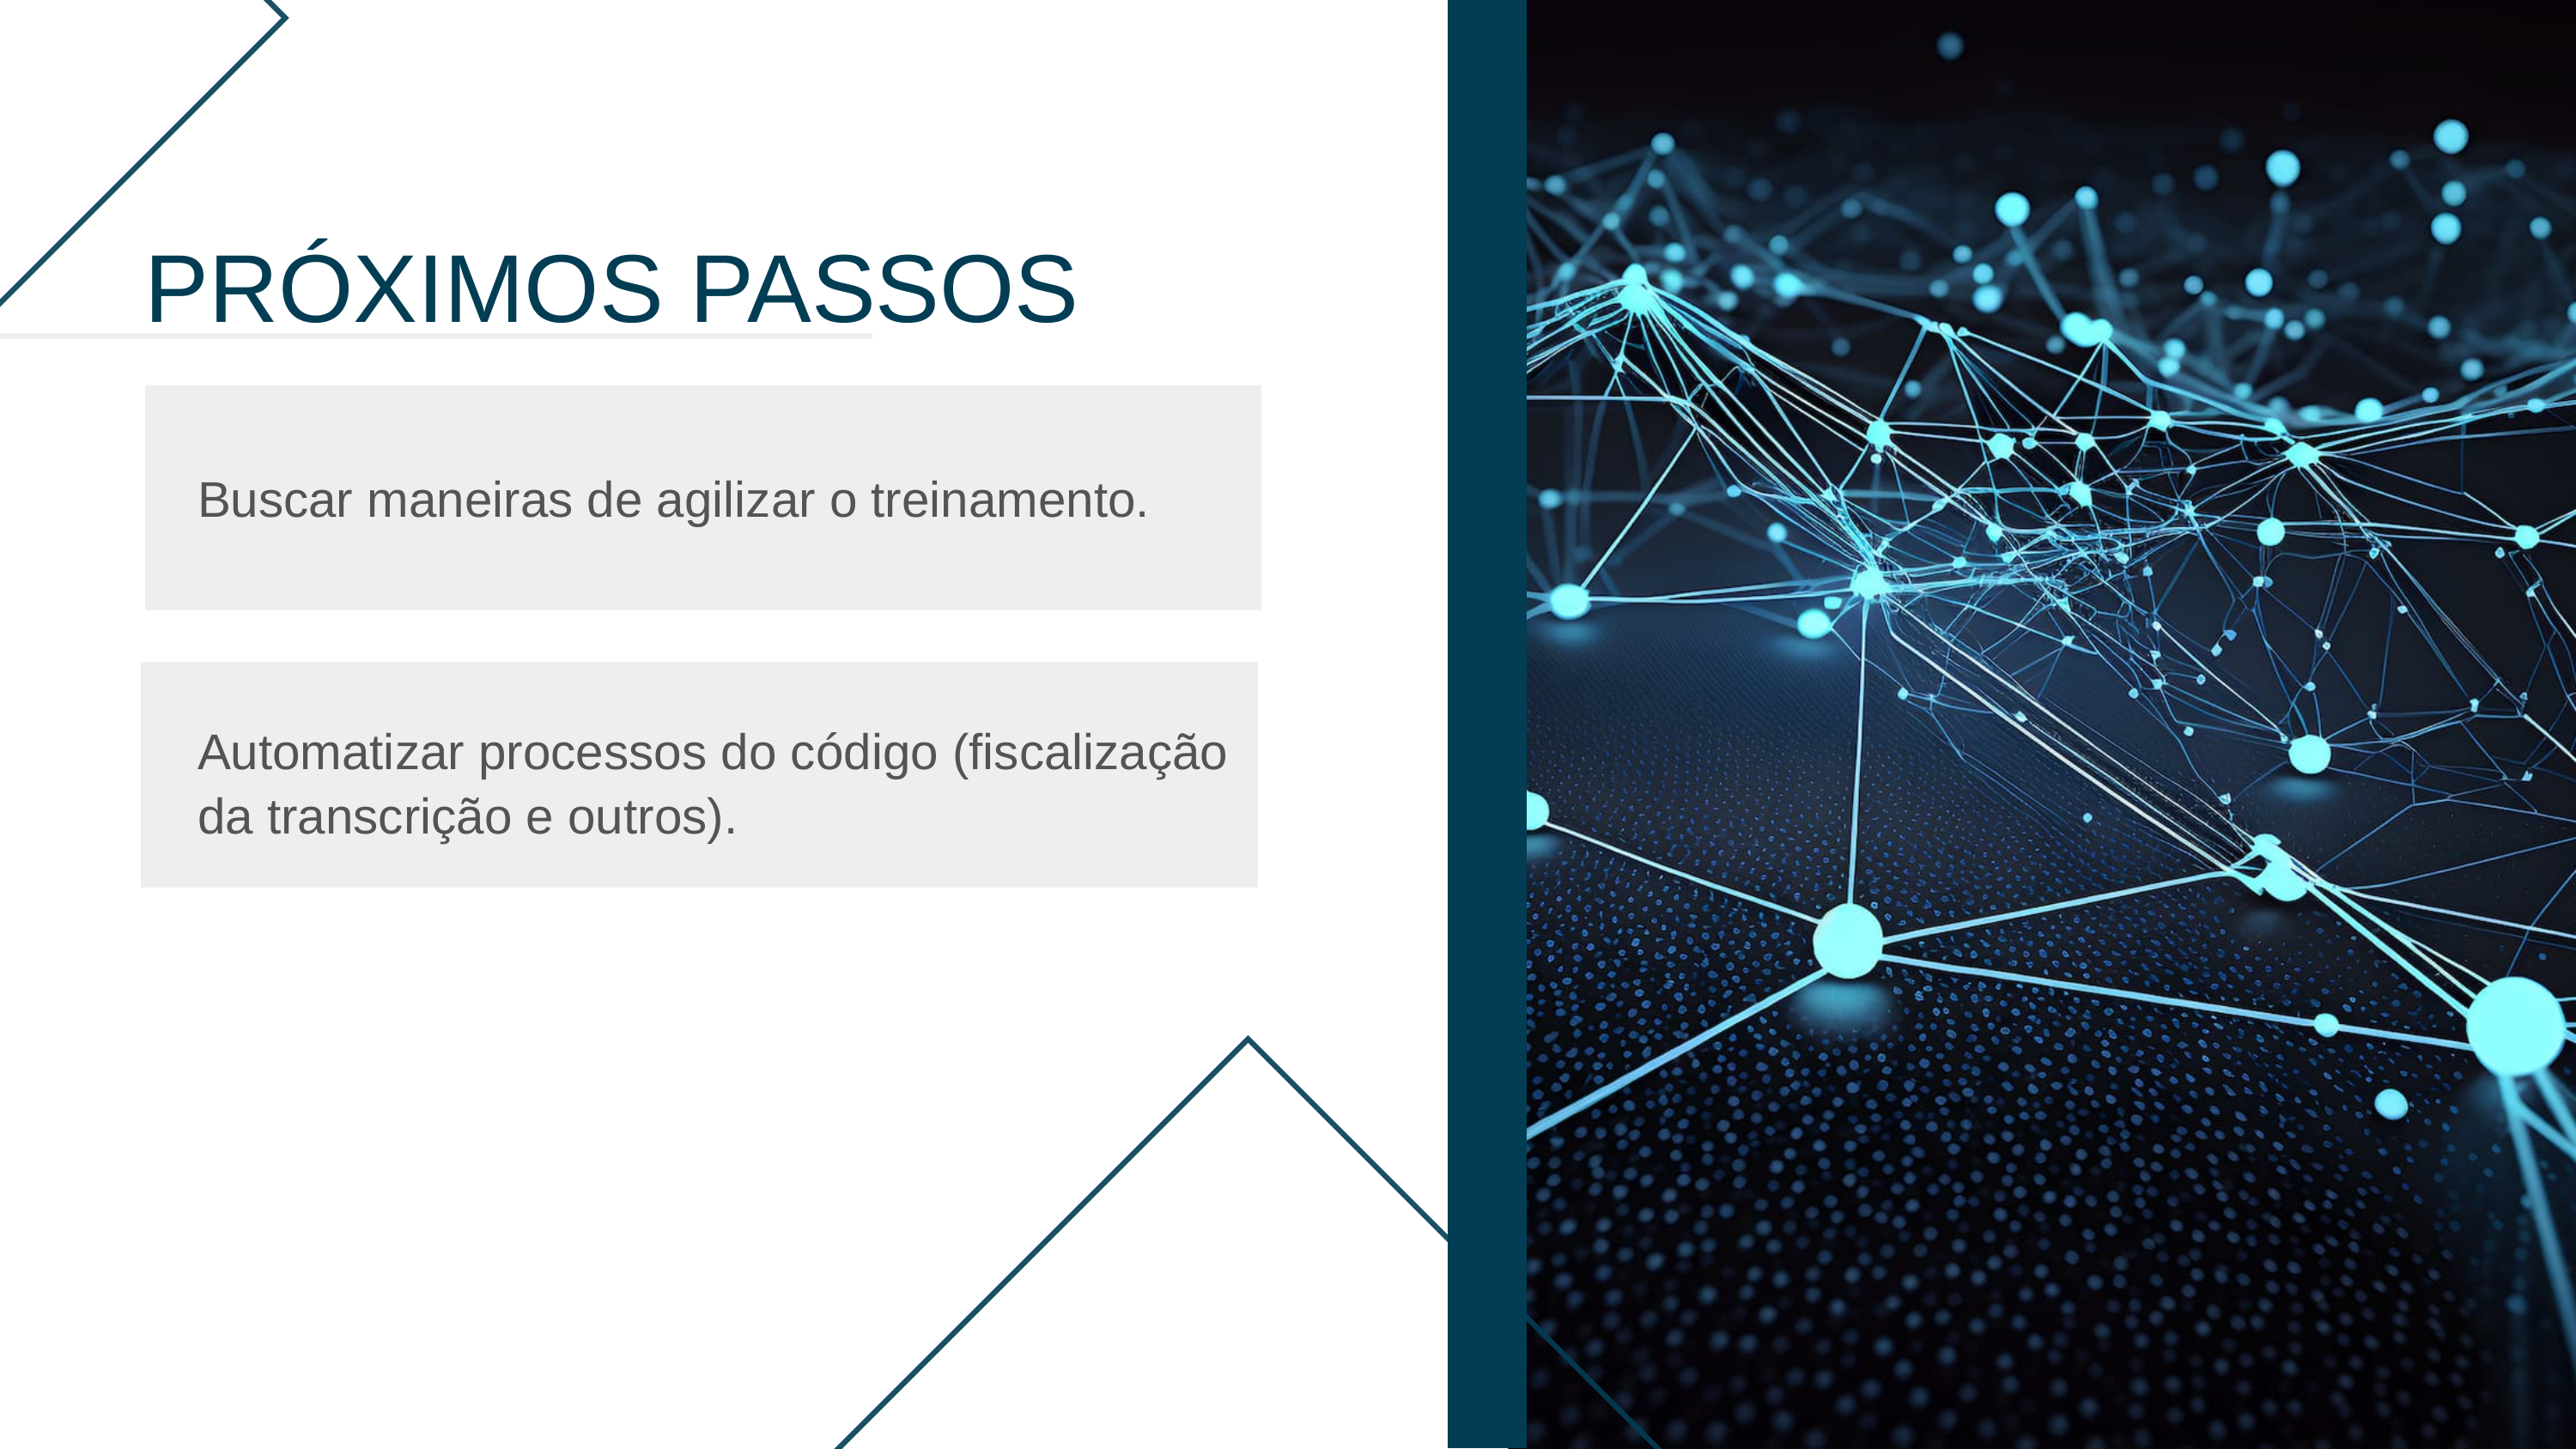

PRÓXIMOS PASSOS

Buscar maneiras de agilizar o treinamento.

Automatizar processos do código (fiscalização da transcrição e outros).